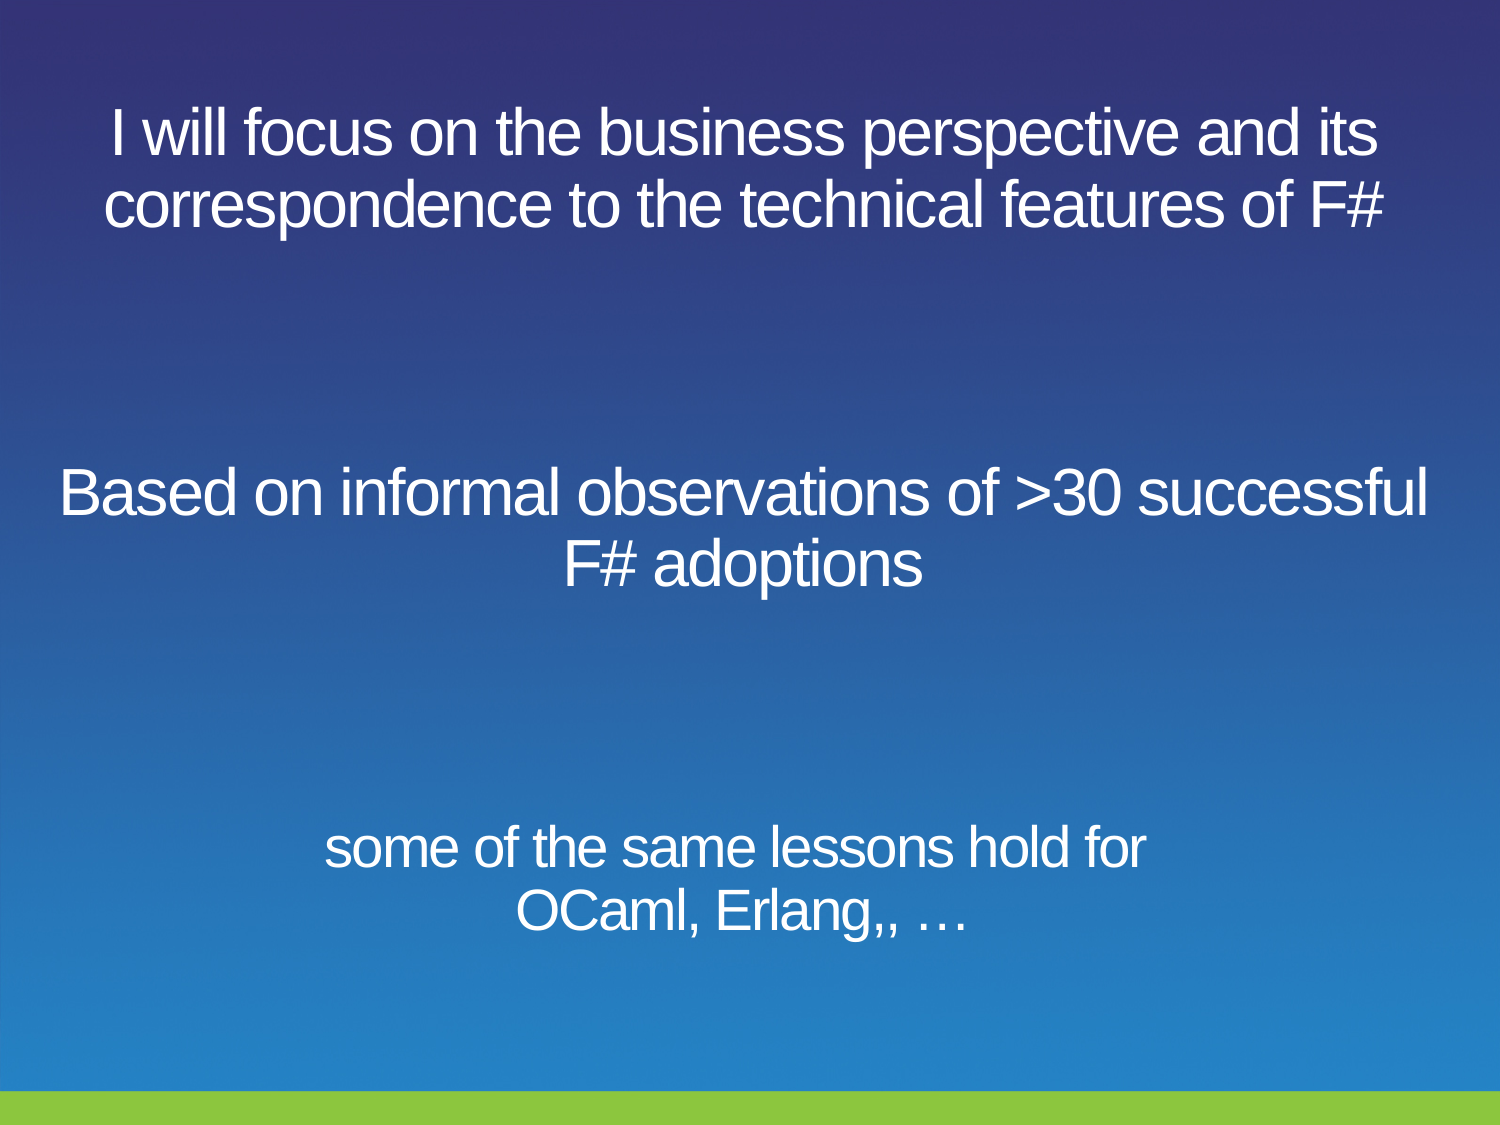

# I will focus on the business perspective and its correspondence to the technical features of F# Based on informal observations of >30 successful F# adoptions some of the same lessons hold for OCaml, Erlang,, …